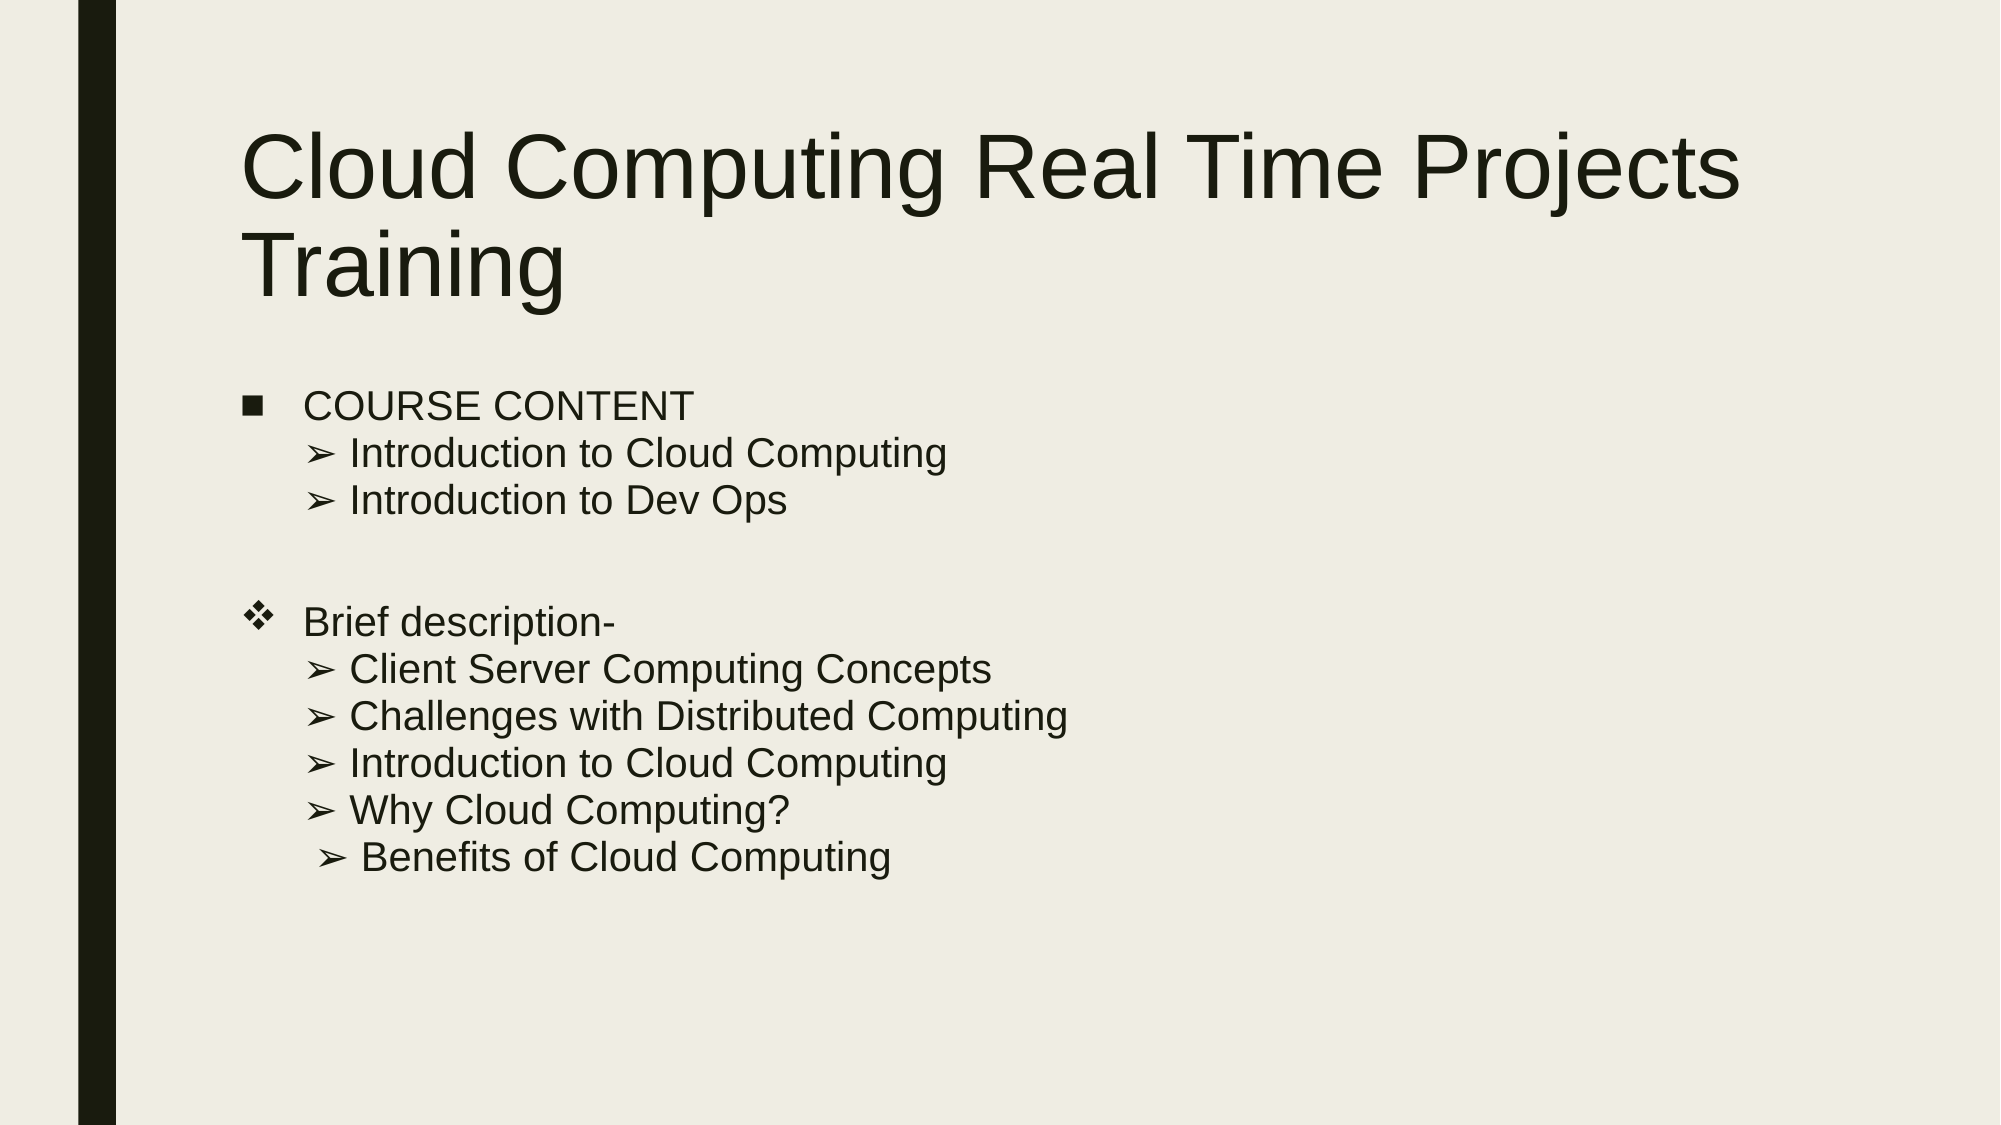

# Cloud Computing Real Time Projects Training
COURSE CONTENT
➢ Introduction to Cloud Computing
➢ Introduction to Dev Ops
Brief description-
➢ Client Server Computing Concepts
➢ Challenges with Distributed Computing
➢ Introduction to Cloud Computing
➢ Why Cloud Computing?
 ➢ Benefits of Cloud Computing